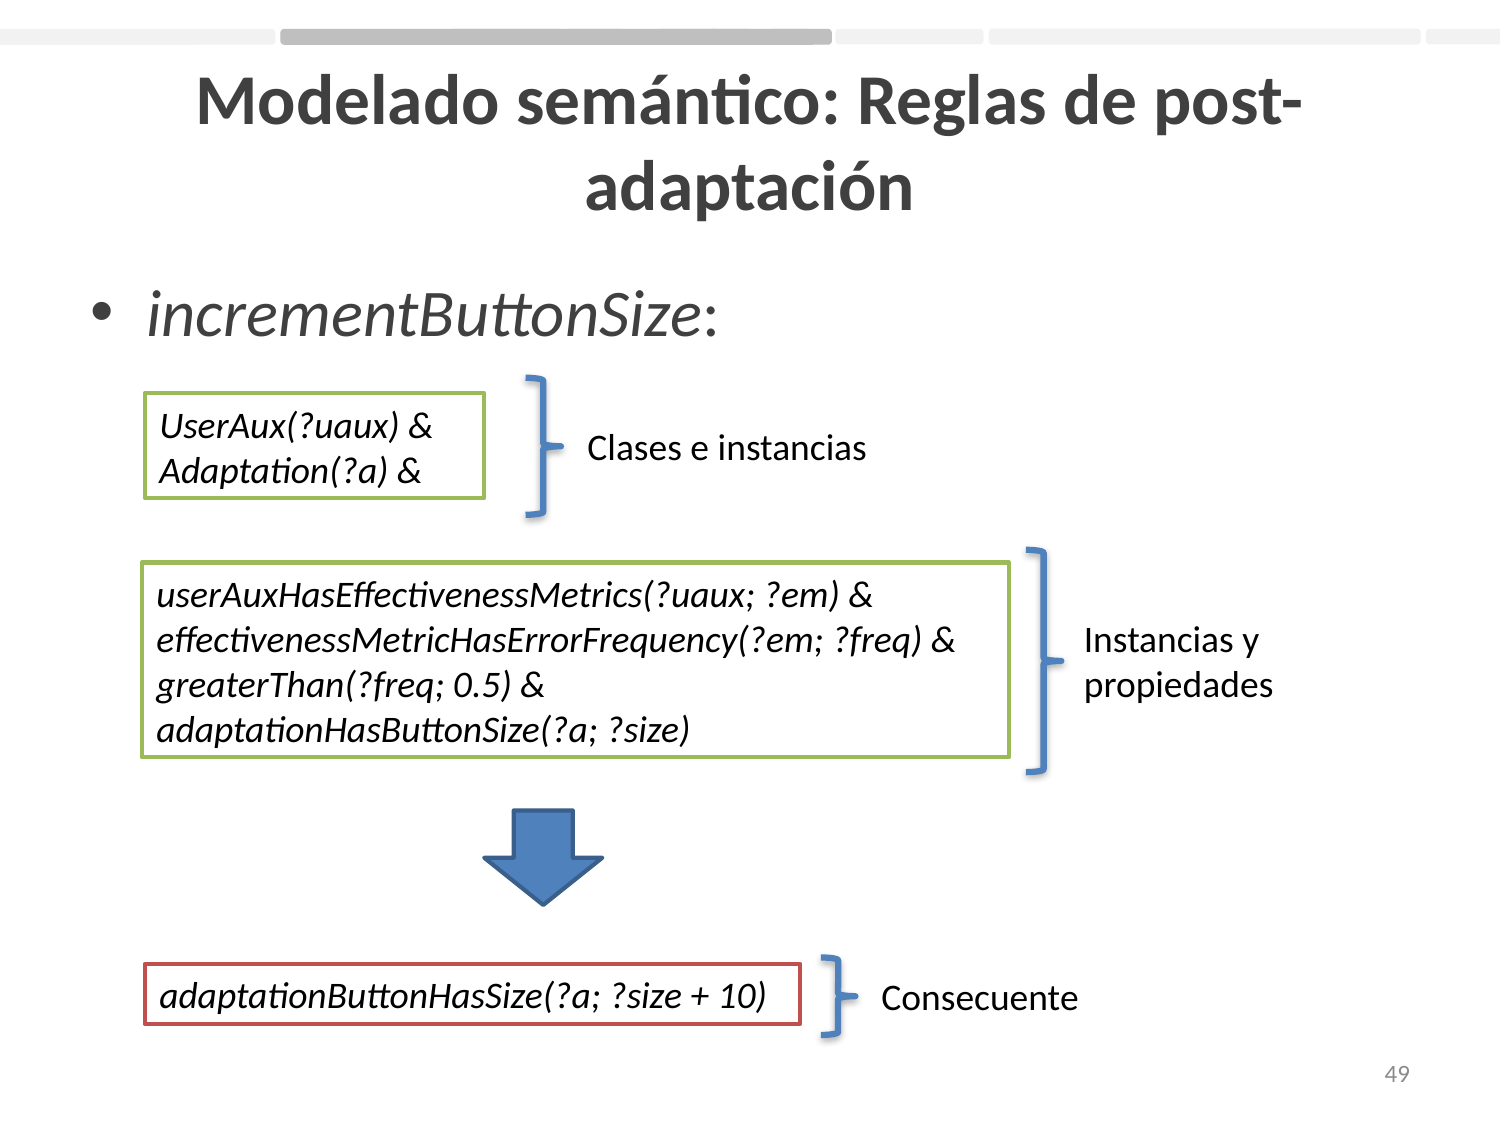

# Modelado semántico: Reglas de post-adaptación
incrementButtonSize:

UserAux(?uaux) &
Adaptation(?a) &
Clases e instancias

userAuxHasEffectivenessMetrics(?uaux; ?em) & effectivenessMetricHasErrorFrequency(?em; ?freq) &
greaterThan(?freq; 0.5) &
adaptationHasButtonSize(?a; ?size)
Instancias y propiedades

adaptationButtonHasSize(?a; ?size + 10)
Consecuente
49